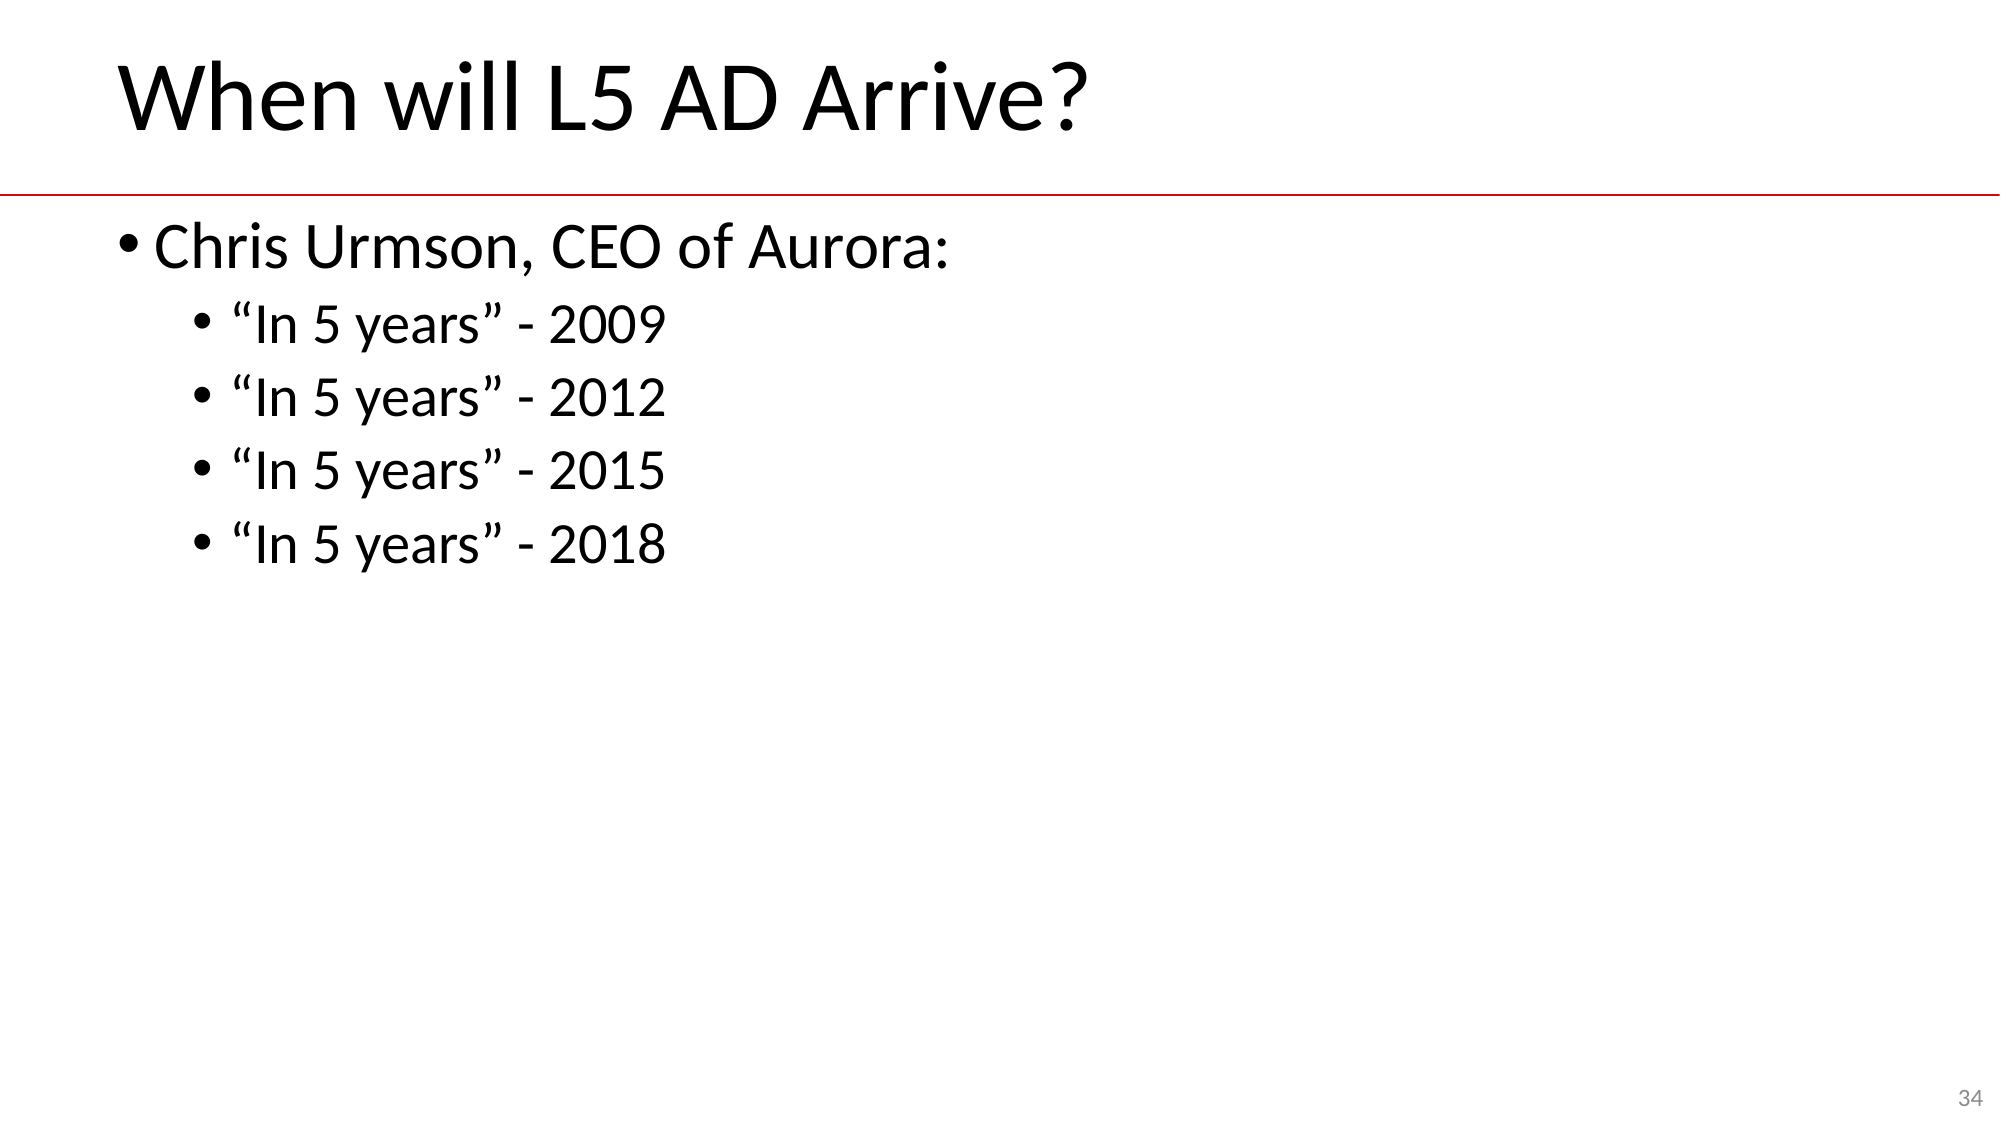

# When will L5 AD Arrive?
Chris Urmson, CEO of Aurora:
“In 5 years” - 2009
“In 5 years” - 2012
“In 5 years” - 2015
“In 5 years” - 2018

34